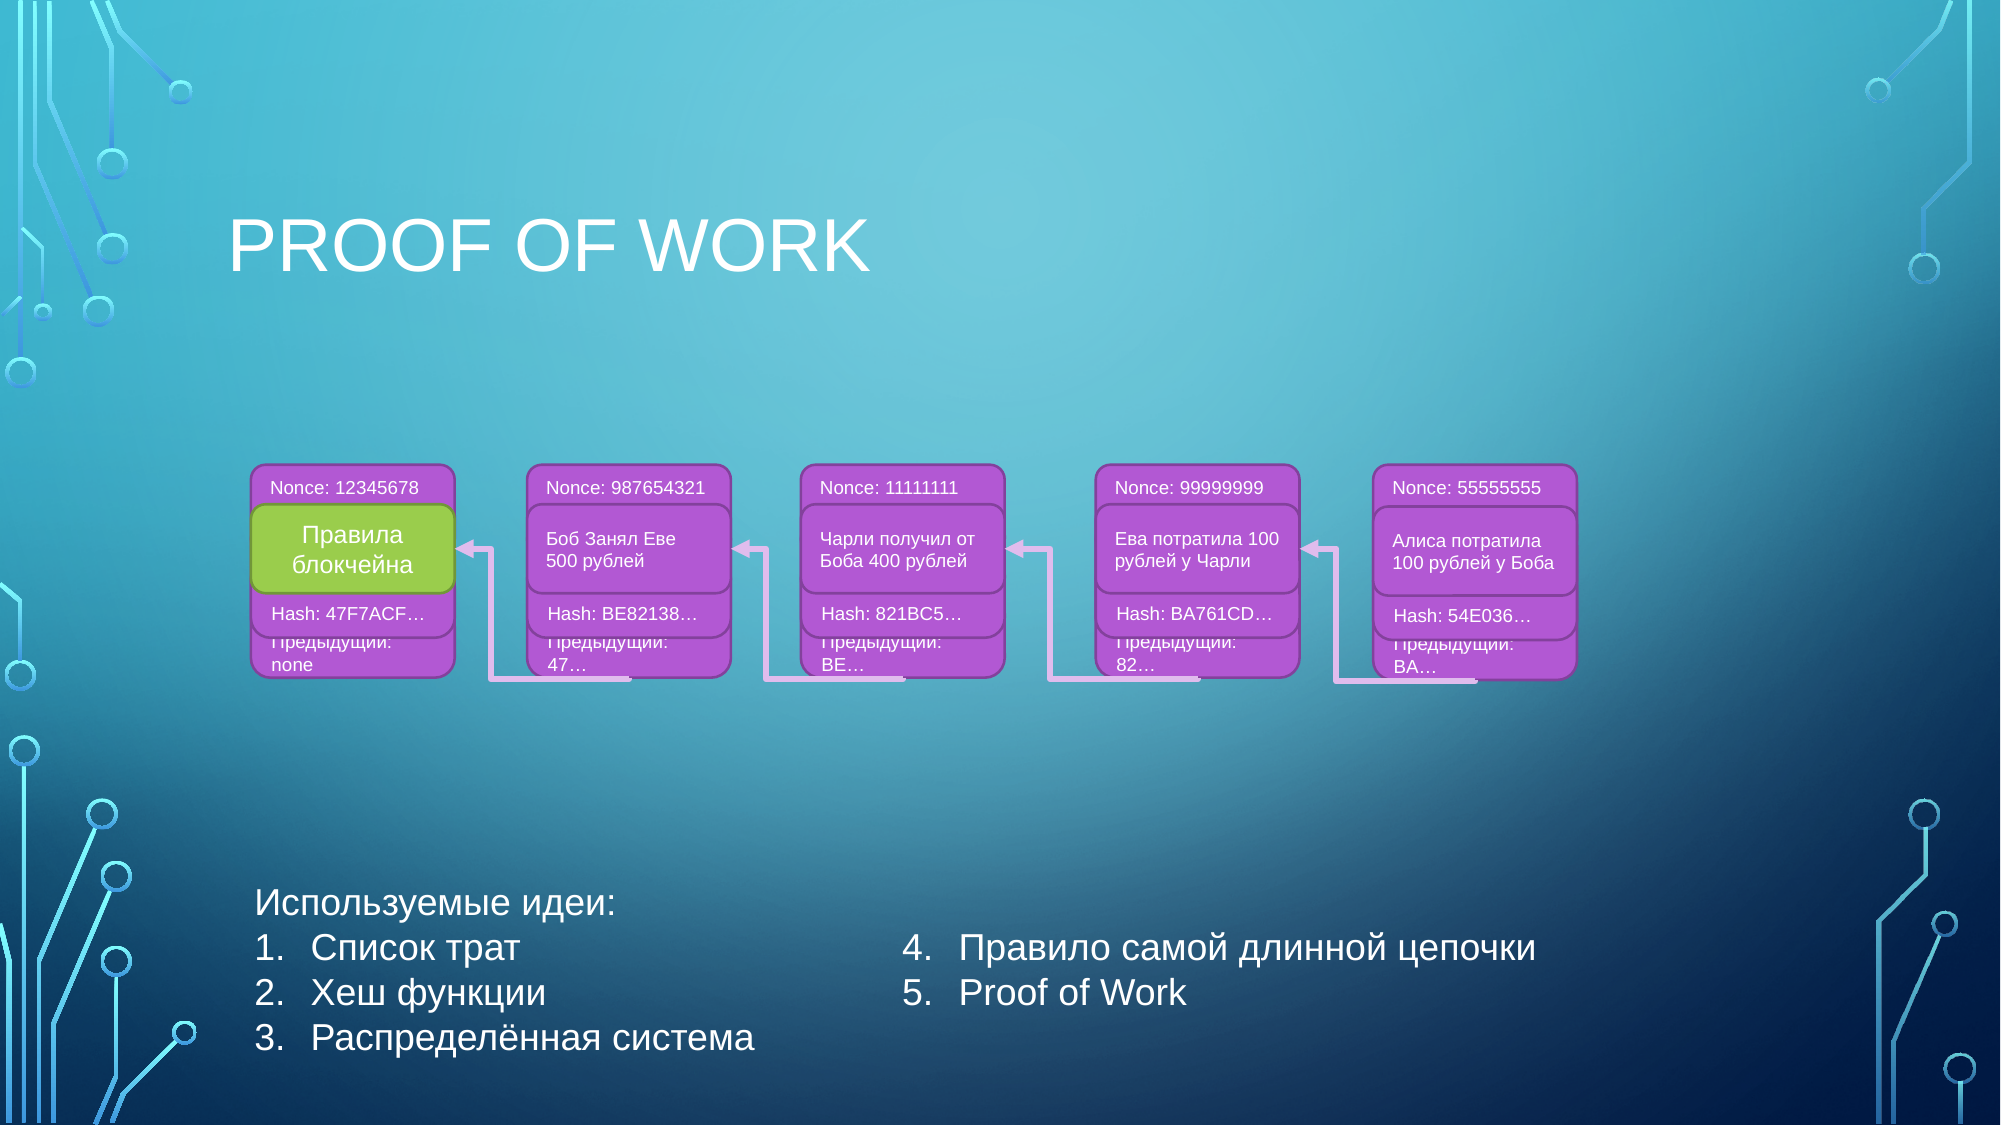

PROOF OF WORK
Nonce: 11111111

Чарли получил от Боба 400 рублей

Hash: 821BC5…

Предыдущий: BE…
Nonce: 99999999

Ева потратила 100 рублей у Чарли

Hash: BA761CD…

Предыдущий: 82…
Nonce: 55555555

Алиса потратила 100 рублей у Боба

Hash: 54E036…

Предыдущий: BA…
Nonce: 12345678

Правила блокчейна

Hash: 47F7ACF…

Предыдущий: none
Nonce: 987654321

Боб Занял Еве 500 рублей

Hash: BE82138…

Предыдущий: 47…
Используемые идеи:
Список трат
Хеш функции
Распределённая система

Правило самой длинной цепочки
Proof of Work